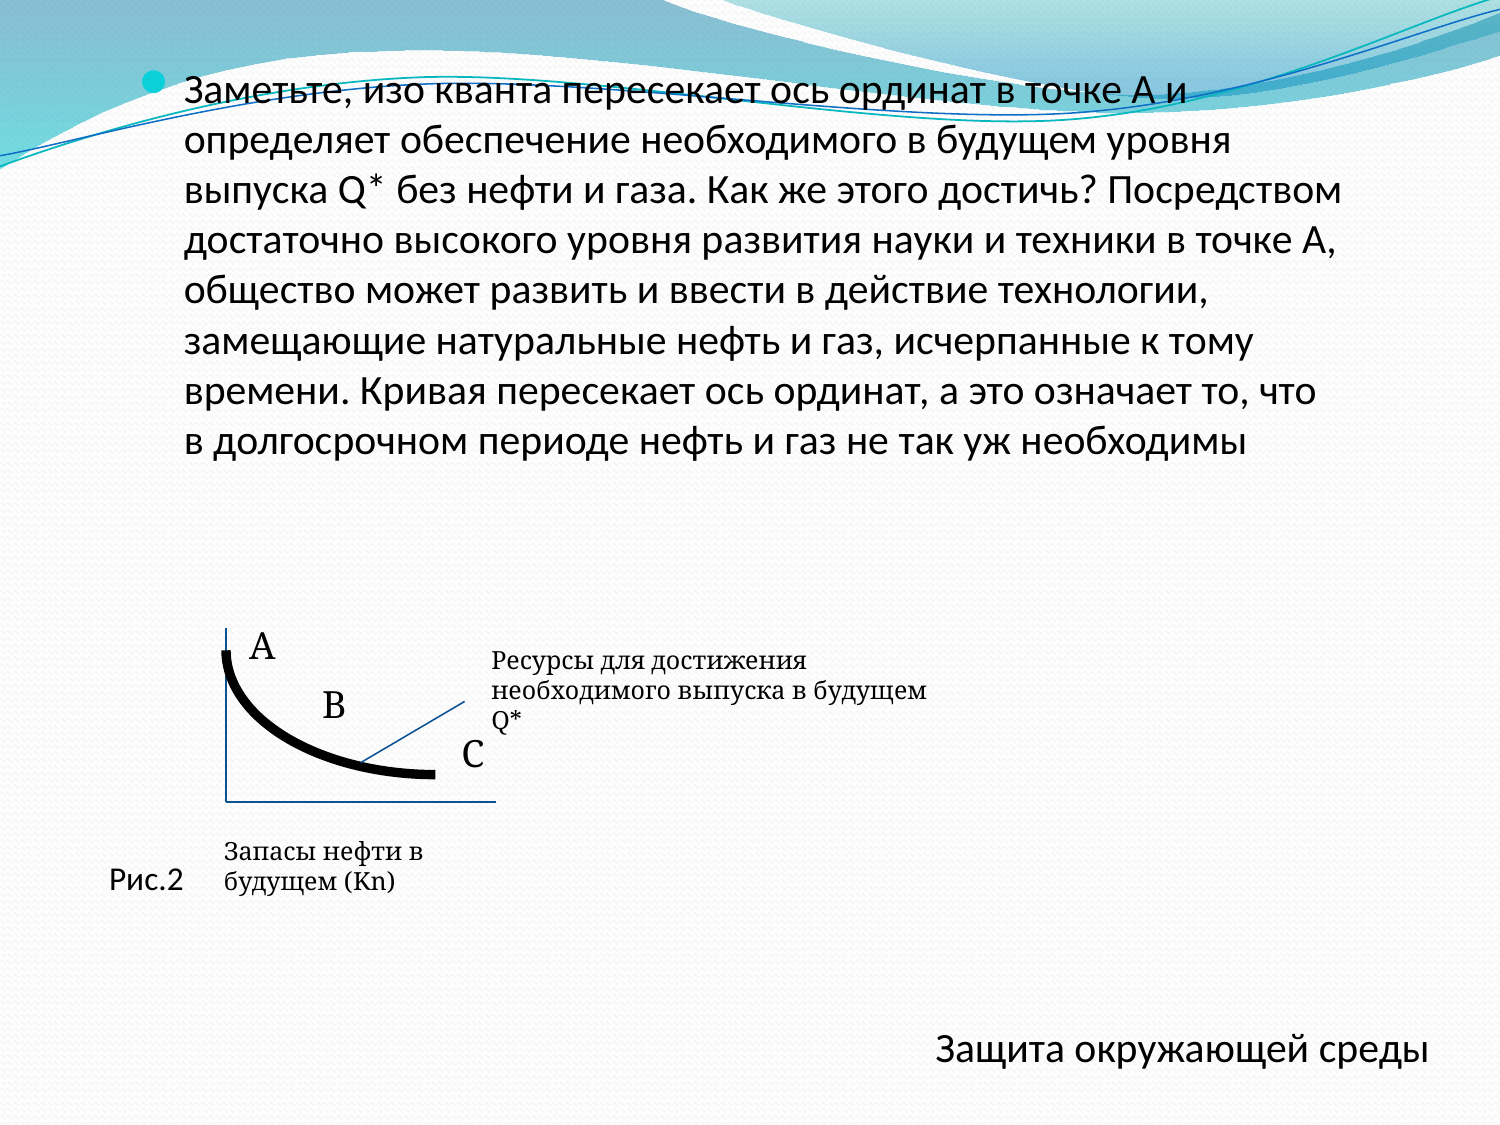

Заметьте, изо кванта пересекает ось ординат в точке А и определяет обеспечение необходимого в будущем уровня выпуска Q* без нефти и газа. Как же этого достичь? Посредством достаточно высокого уровня развития науки и техники в точке А, общество может развить и ввести в действие технологии, замещающие натуральные нефть и газ, исчерпанные к тому времени. Кривая пересекает ось ординат, а это означает то, что в долгосрочном периоде нефть и газ не так уж необходимы

A
Ресурсы для достижения необходимого выпуска в будущем Q*
B
C
Запасы нефти в будущем (Kn)
Рис.2
Защита окружающей среды